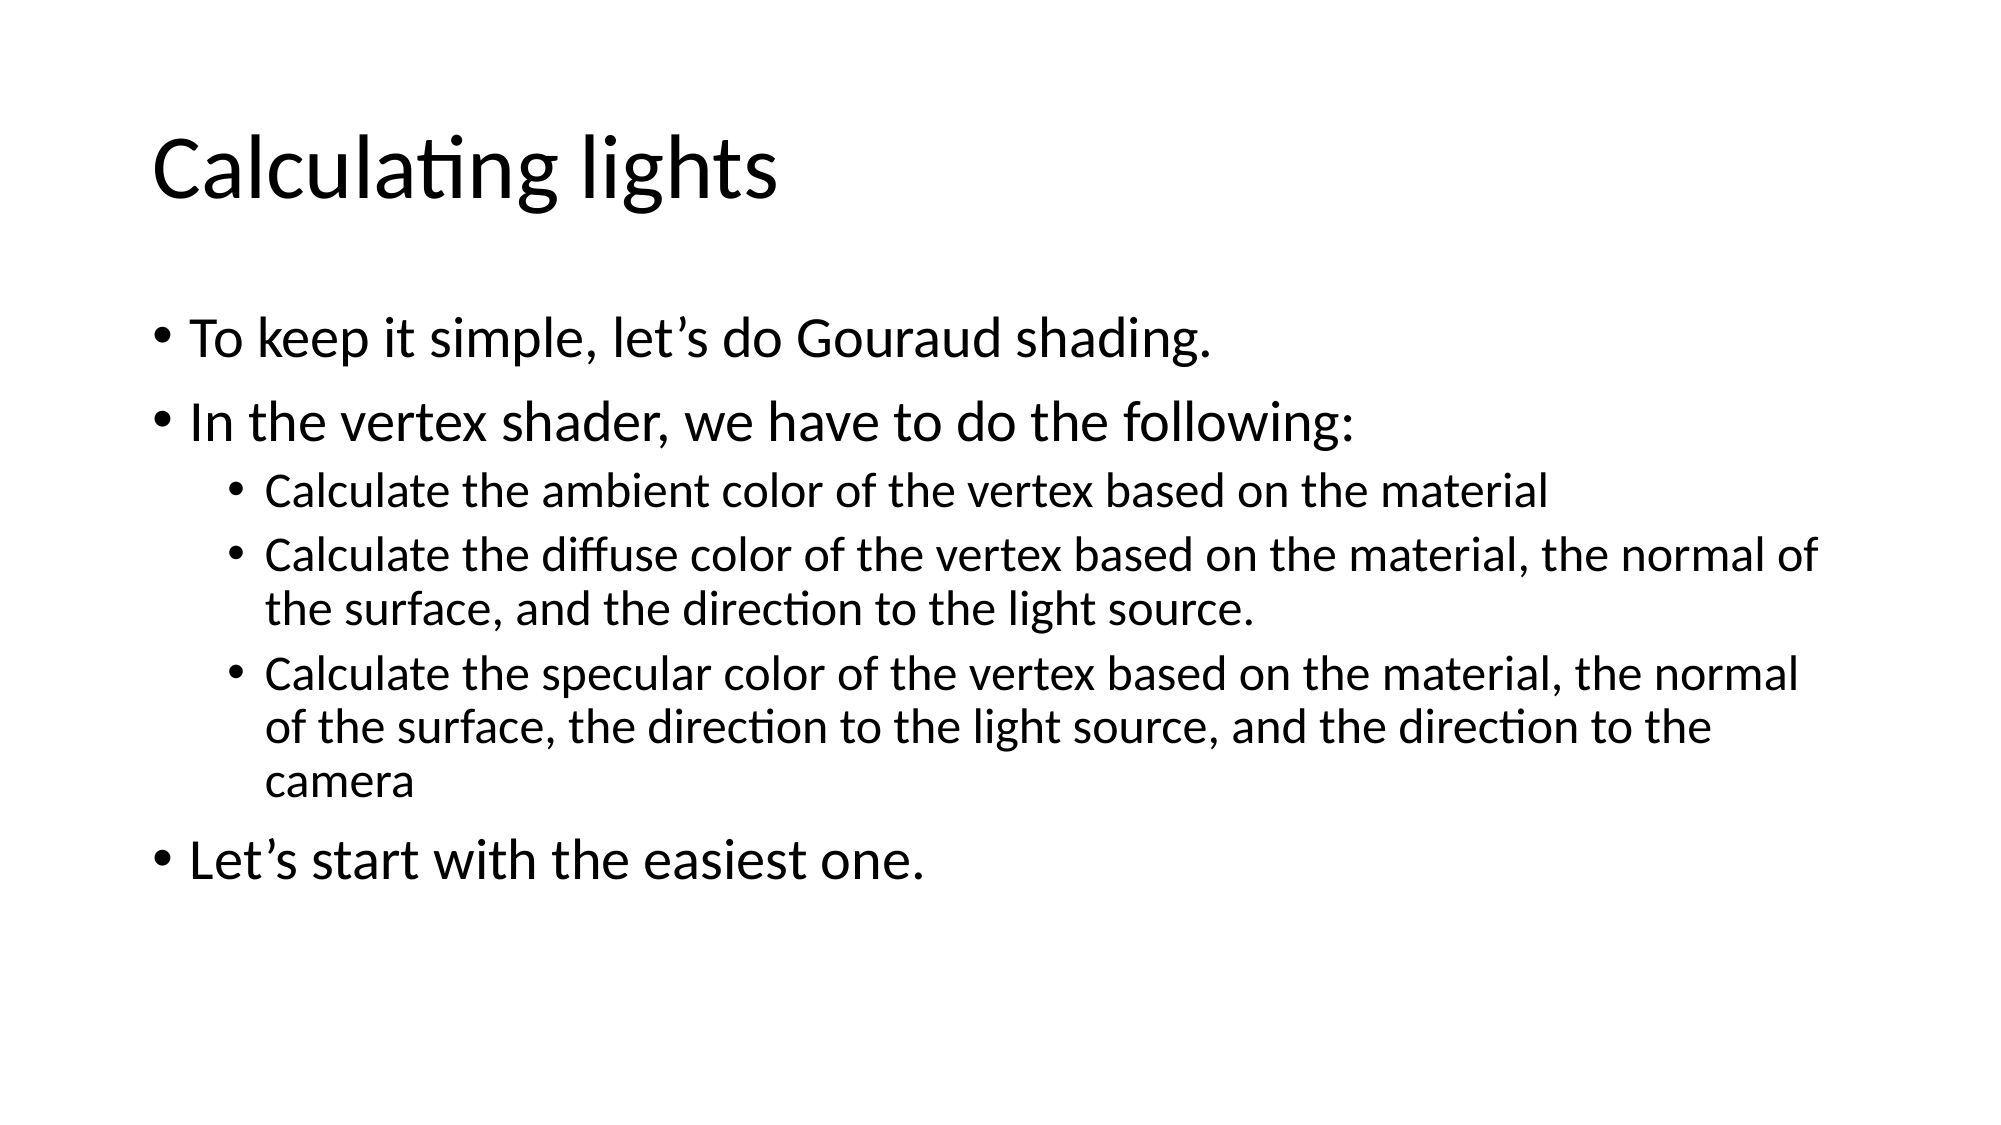

# Calculating lights
To keep it simple, let’s do Gouraud shading.
In the vertex shader, we have to do the following:
Calculate the ambient color of the vertex based on the material
Calculate the diffuse color of the vertex based on the material, the normal of the surface, and the direction to the light source.
Calculate the specular color of the vertex based on the material, the normal of the surface, the direction to the light source, and the direction to the camera
Let’s start with the easiest one.